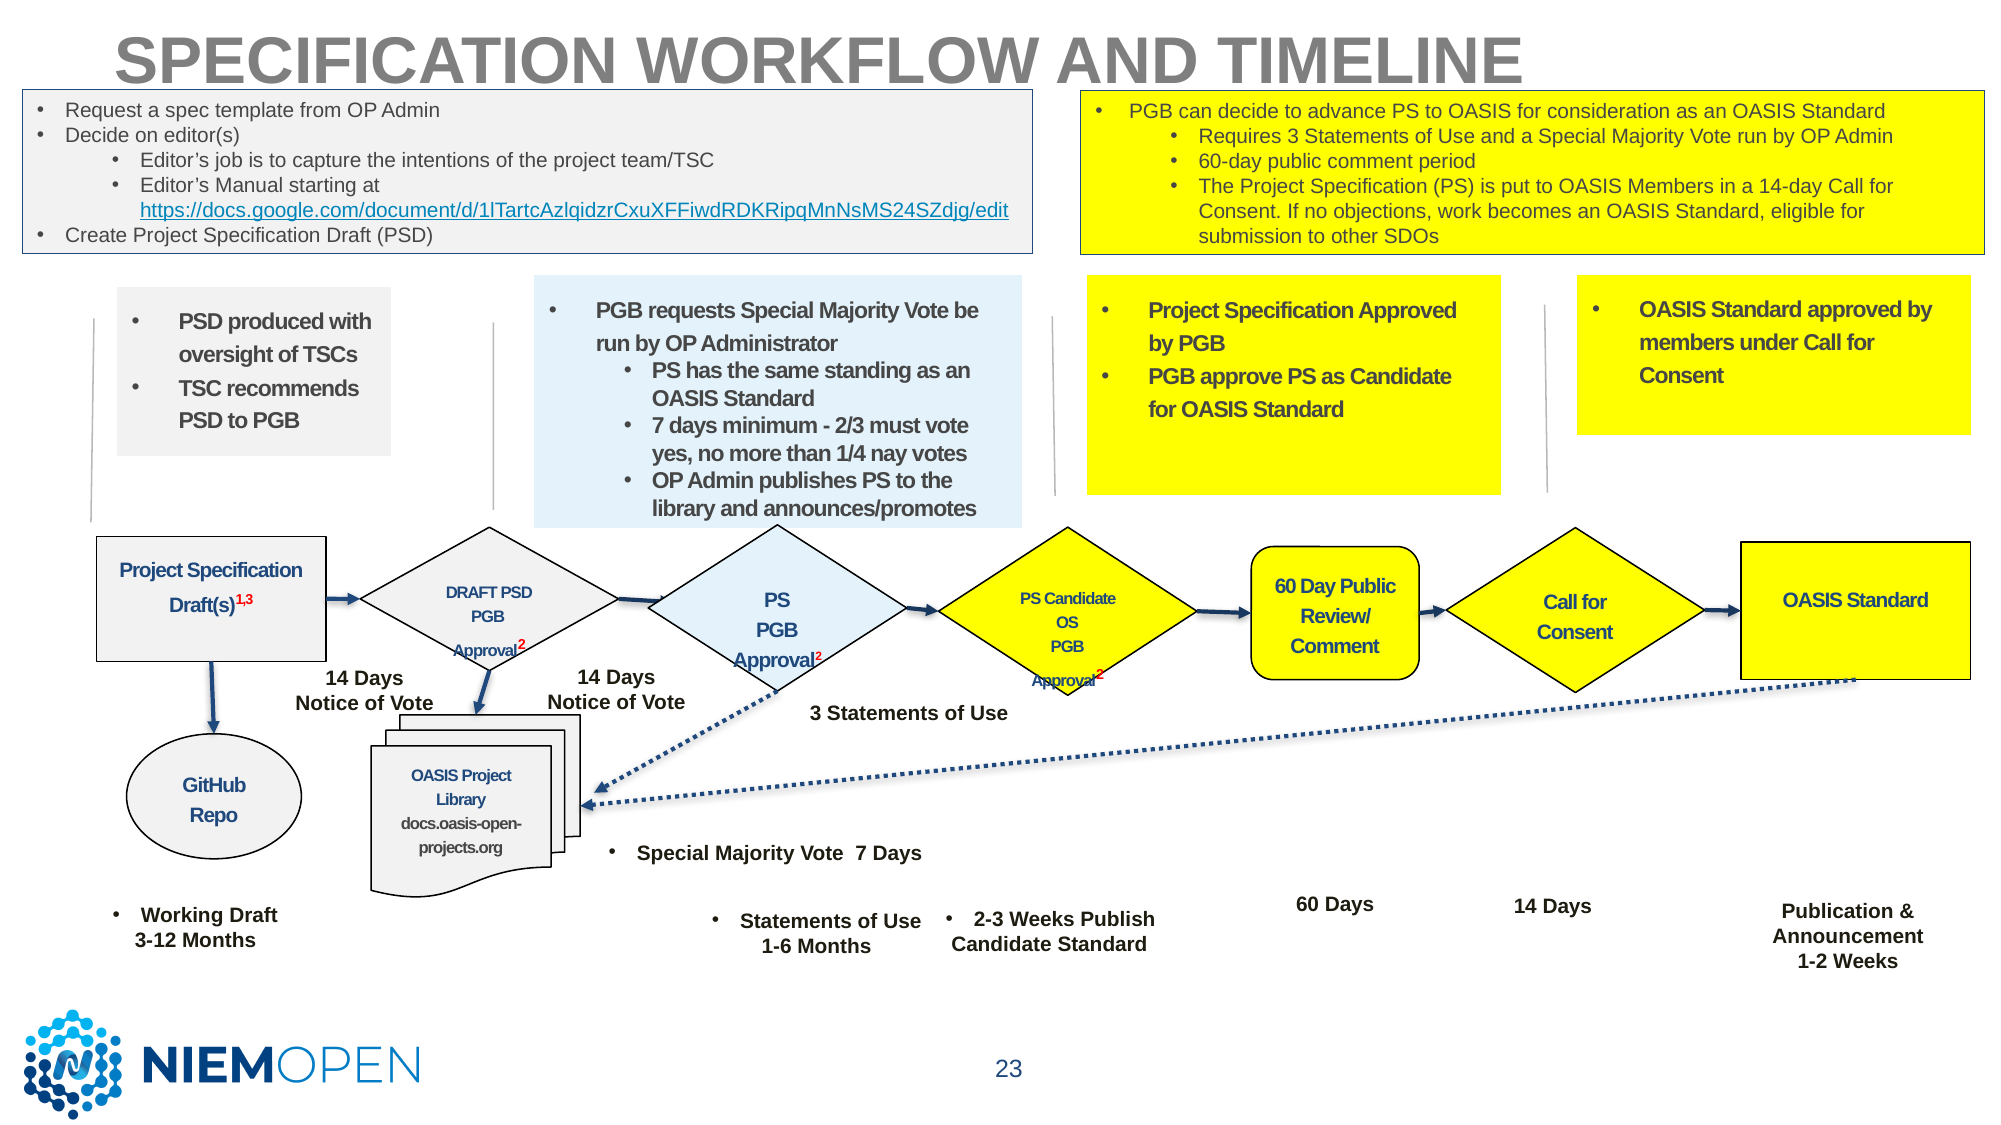

# Specification workflow and timeline
Request a spec template from OP Admin
Decide on editor(s)
Editor’s job is to capture the intentions of the project team/TSC
Editor’s Manual starting at https://docs.google.com/document/d/1lTartcAzlqidzrCxuXFFiwdRDKRipqMnNsMS24SZdjg/edit
Create Project Specification Draft (PSD)
 PGB can decide to advance PS to OASIS for consideration as an OASIS Standard
Requires 3 Statements of Use and a Special Majority Vote run by OP Admin
60-day public comment period
The Project Specification (PS) is put to OASIS Members in a 14-day Call for Consent. If no objections, work becomes an OASIS Standard, eligible for submission to other SDOs
OASIS Standard approved by members under Call for Consent
Project Specification Approved by PGB
PGB approve PS as Candidate  for OASIS Standard
PGB requests Special Majority Vote be run by OP Administrator
PS has the same standing as an OASIS Standard
7 days minimum - 2/3 must vote yes, no more than 1/4 nay votes
OP Admin publishes PS to the library and announces/promotes

PSD produced with oversight of TSCs
TSC recommends PSD to PGB
PS
PGB
Approval2
PS Candidate OS
PGB
Approval2
DRAFT PSD
PGB  Approval2
Call for
Consent
Project Specification
Draft(s)1,3

OASIS Standard
60 Day Public Review/ Comment
14 Days
Notice of Vote
14 Days
Notice of Vote
3 Statements of Use
OASIS Project Library
docs.oasis-open-projects.org
GitHub Repo
Special Majority Vote  7 Days
60 Days
14 Days
Publication &
Announcement
1-2 Weeks
Working Draft
3-12 Months
2-3 Weeks Publish
 Candidate Standard
Statements of Use
1-6 Months
23